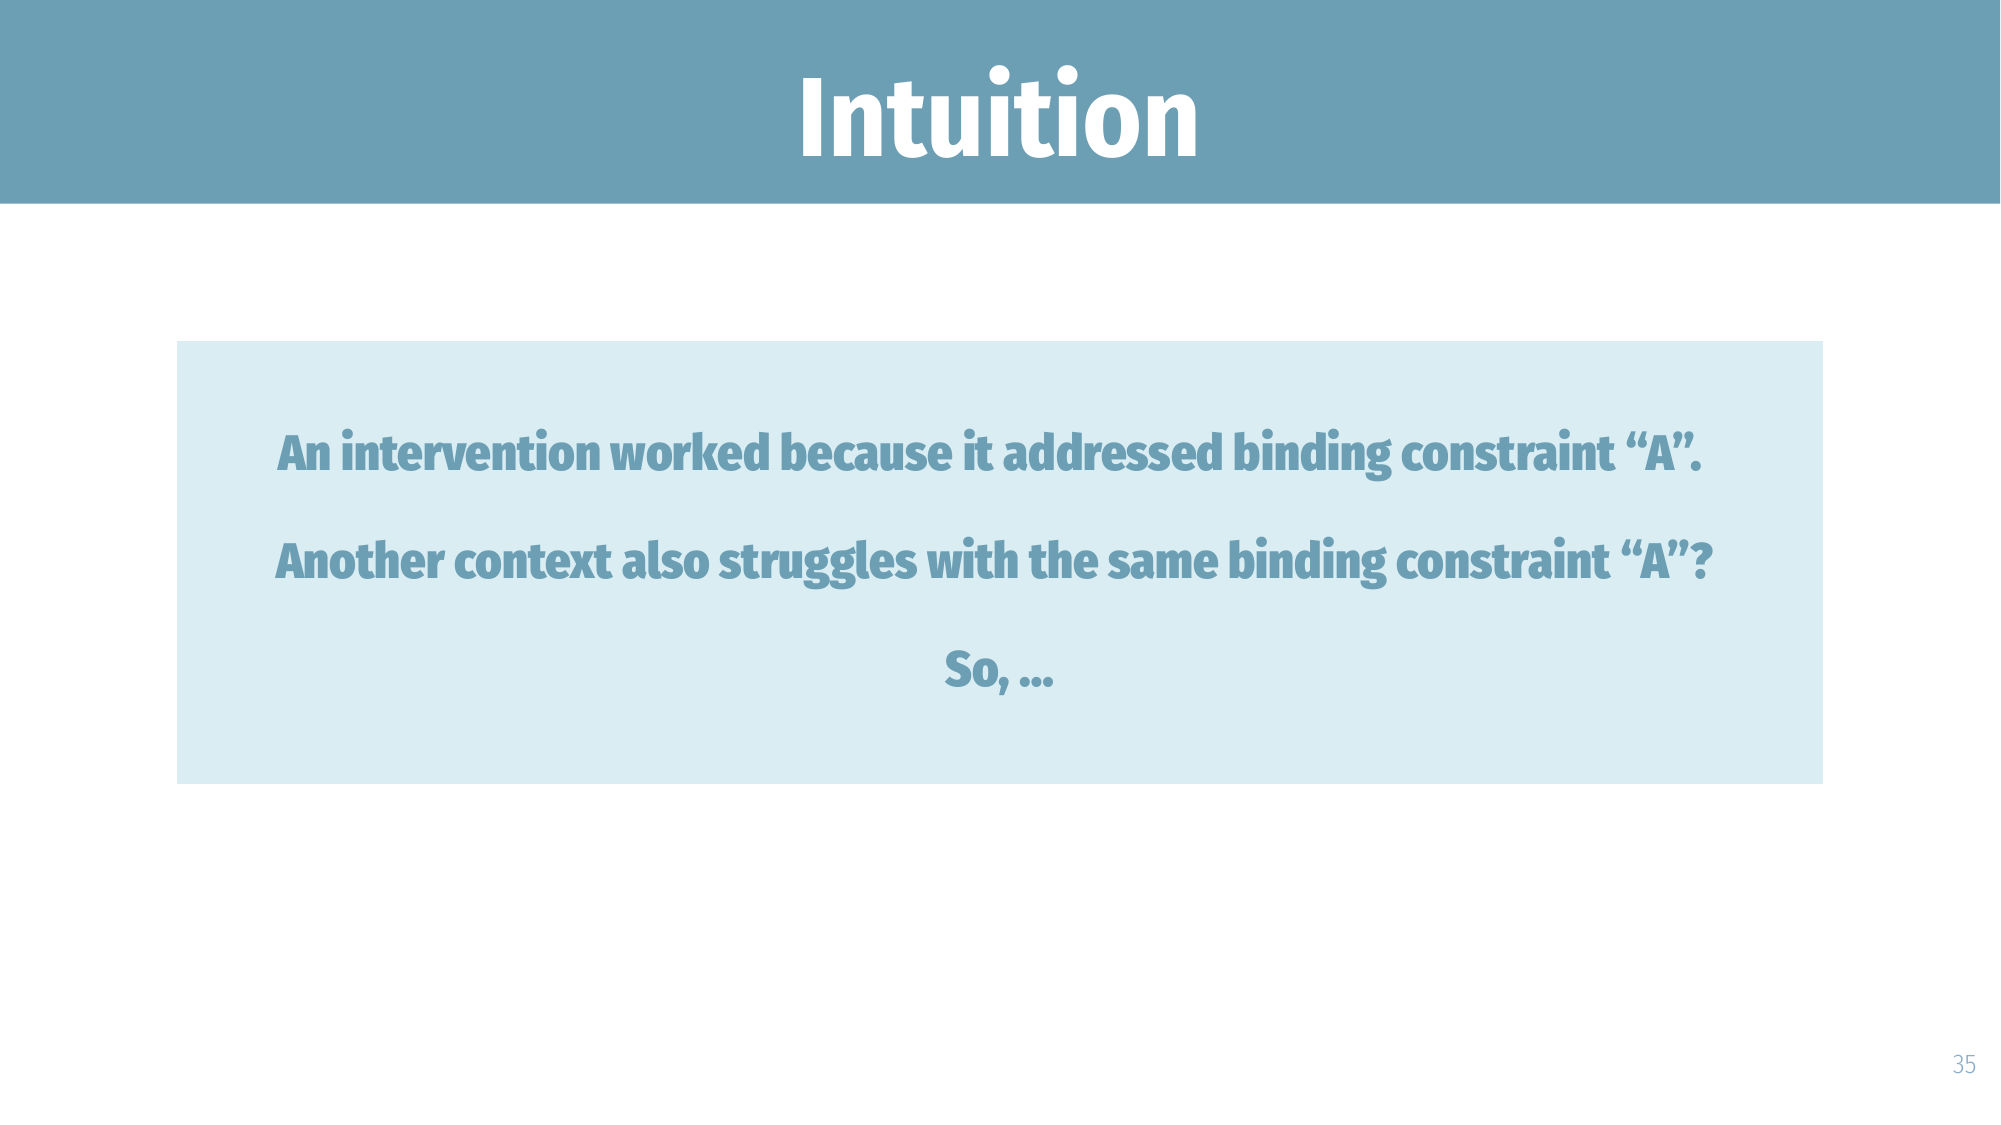

# Intuition
An intervention worked because it addressed binding constraint “A”.
Another context also struggles with the same binding constraint “A”?
So, …
35